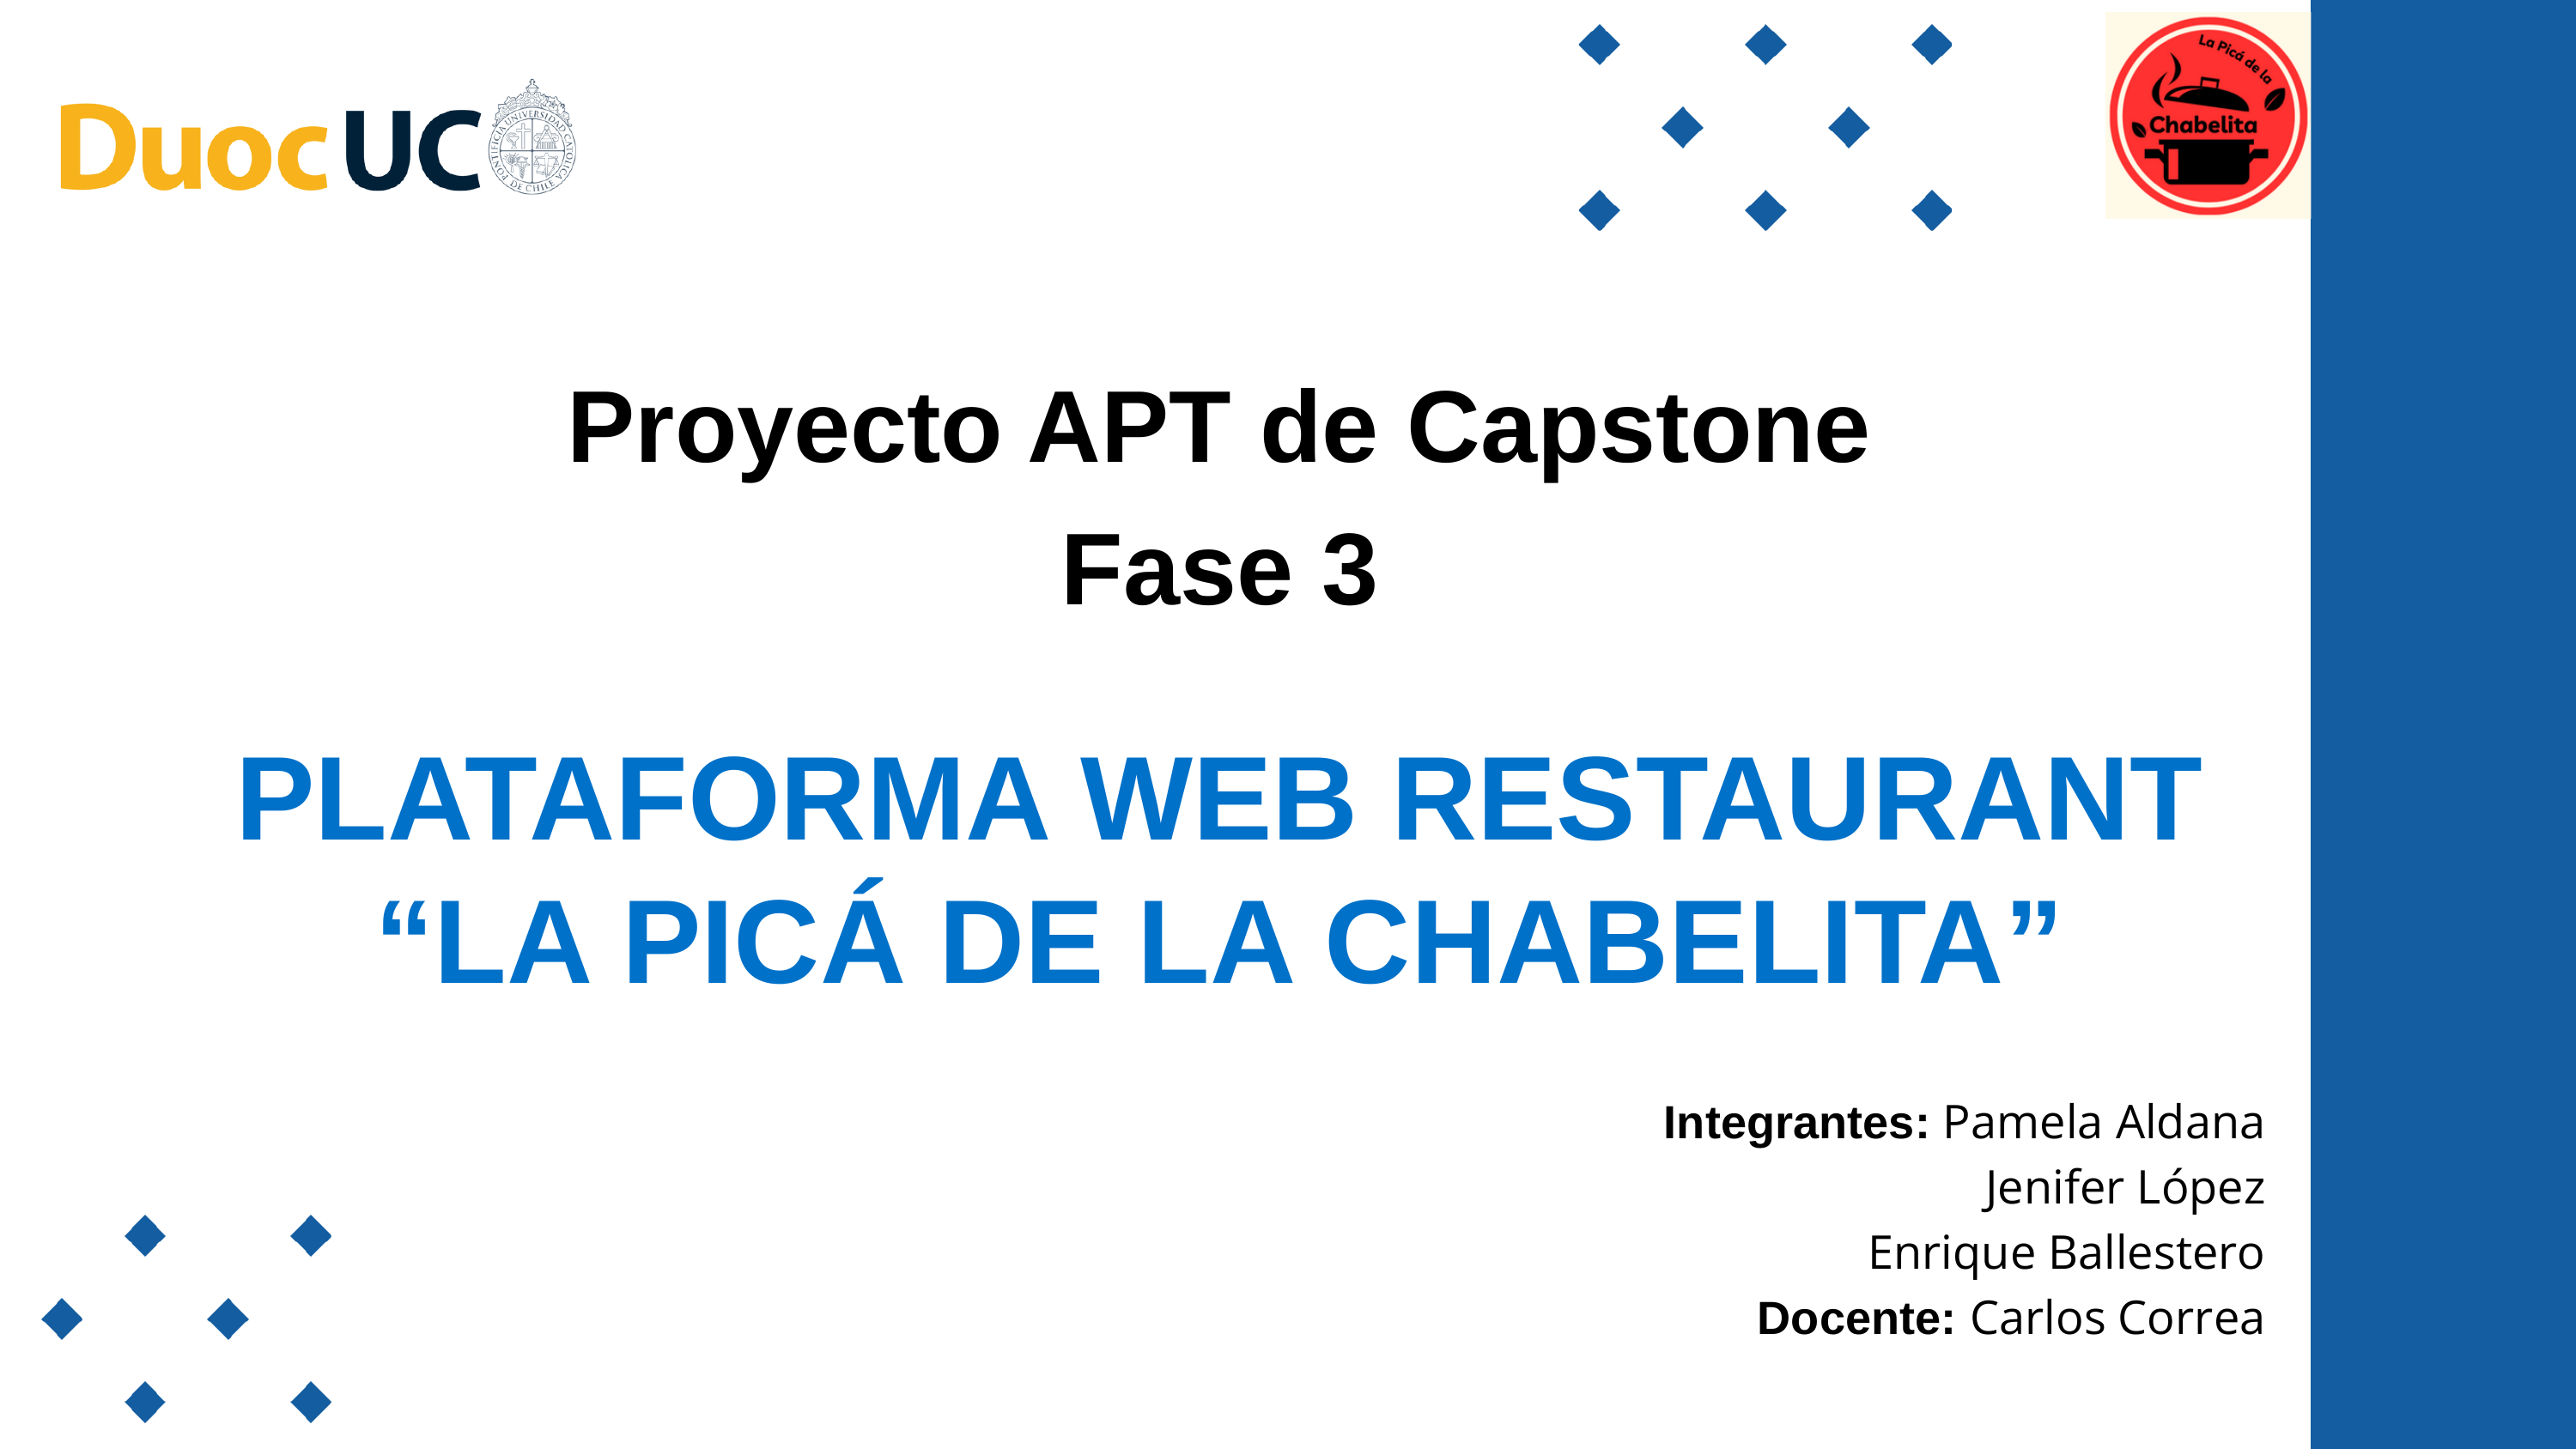

Proyecto APT de Capstone
Fase 3

PLATAFORMA WEB RESTAURANT “LA PICÁ DE LA CHABELITA”
Integrantes: Pamela Aldana
Jenifer López
Enrique Ballestero
Docente: Carlos Correa